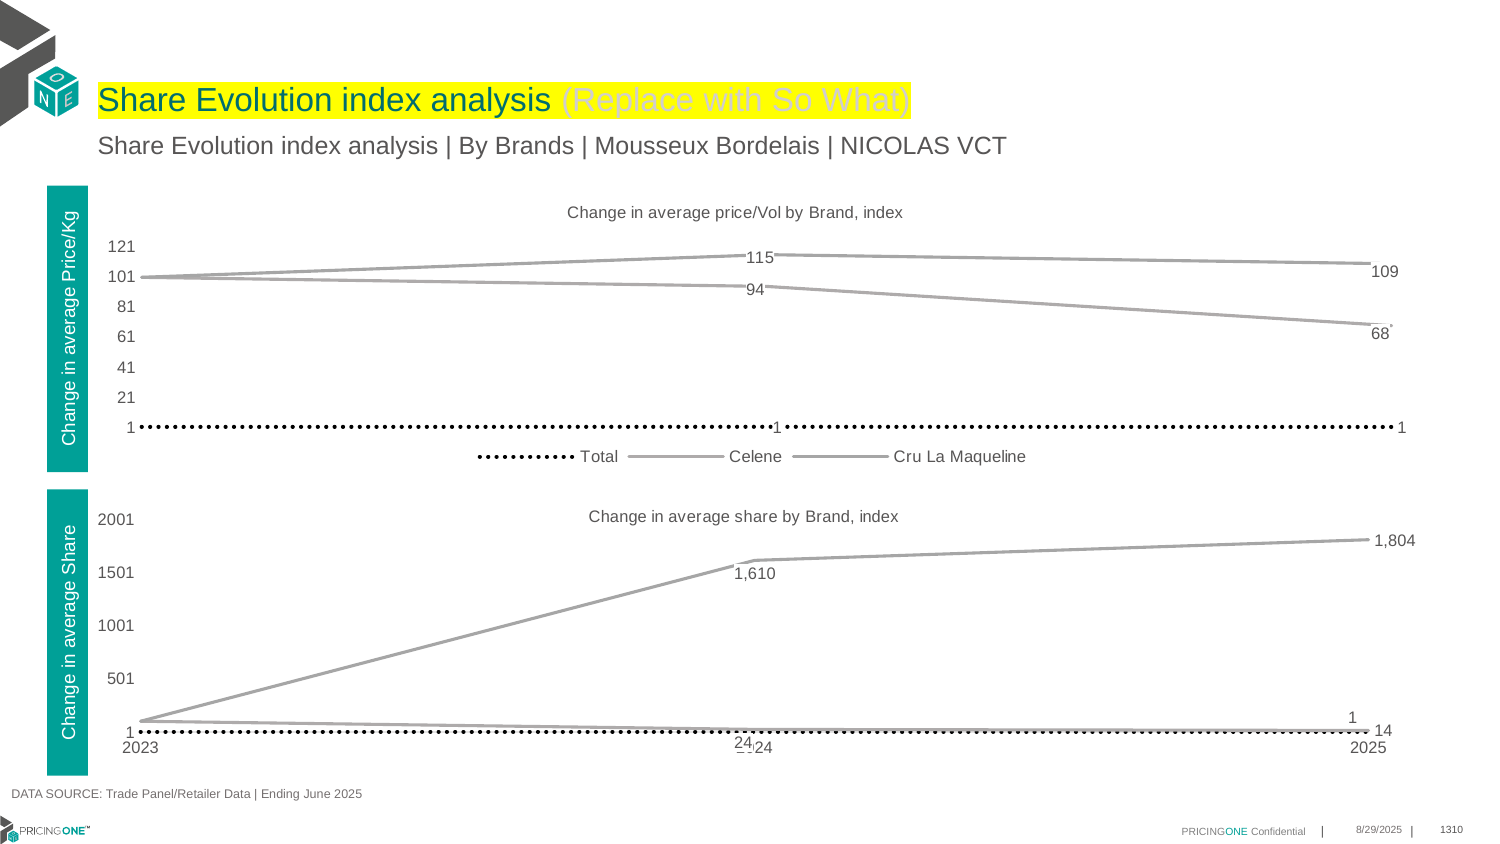

# Share Evolution index analysis (Replace with So What)
Share Evolution index analysis | By Brands | Mousseux Bordelais | NICOLAS VCT

### Chart: Change in average price/Vol by Brand, index

| Category | Total | Celene | Cru La Maqueline |
|---|---|---|---|
| 2023 | 1.0 | 100.0 | 100.0 |
| 2024 | 1.04659619710931 | 94.0 | 115.0 |
| 2025 | 0.9660159018767913 | 68.0 | 109.0 |
Change in average Price/Kg

### Chart: Change in average share by Brand, index

| Category | Total | Celene | Cru La Maqueline |
|---|---|---|---|
| 2023 | 1.0 | 100.0 | 100.0 |
| 2024 | 1.0 | 24.0 | 1610.0 |
| 2025 | 1.0 | 14.0 | 1804.0 |
Change in average Share
DATA SOURCE: Trade Panel/Retailer Data | Ending June 2025

8/29/2025
1310